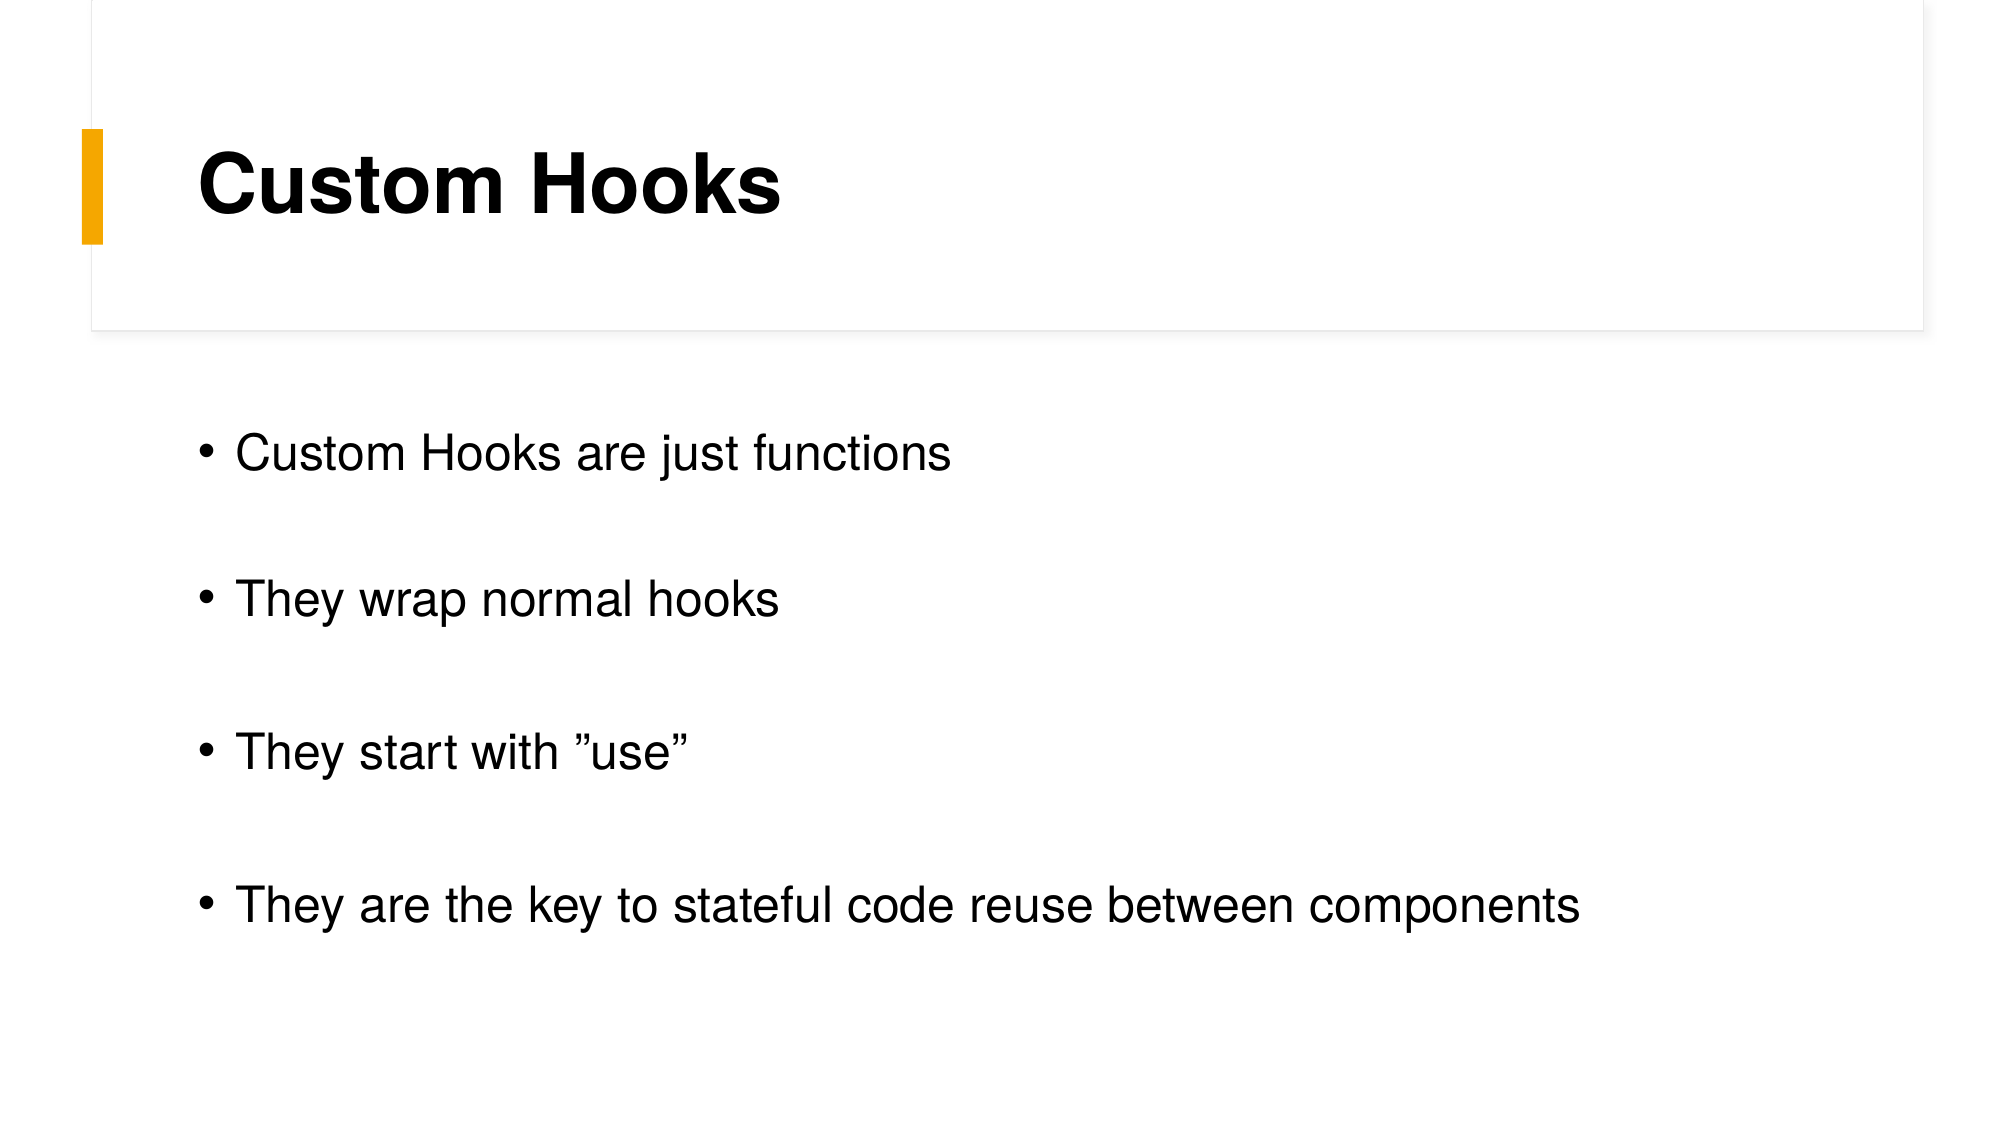

# Custom Hooks
Custom Hooks are just functions
They wrap normal hooks
They start with ”use”
They are the key to stateful code reuse between components